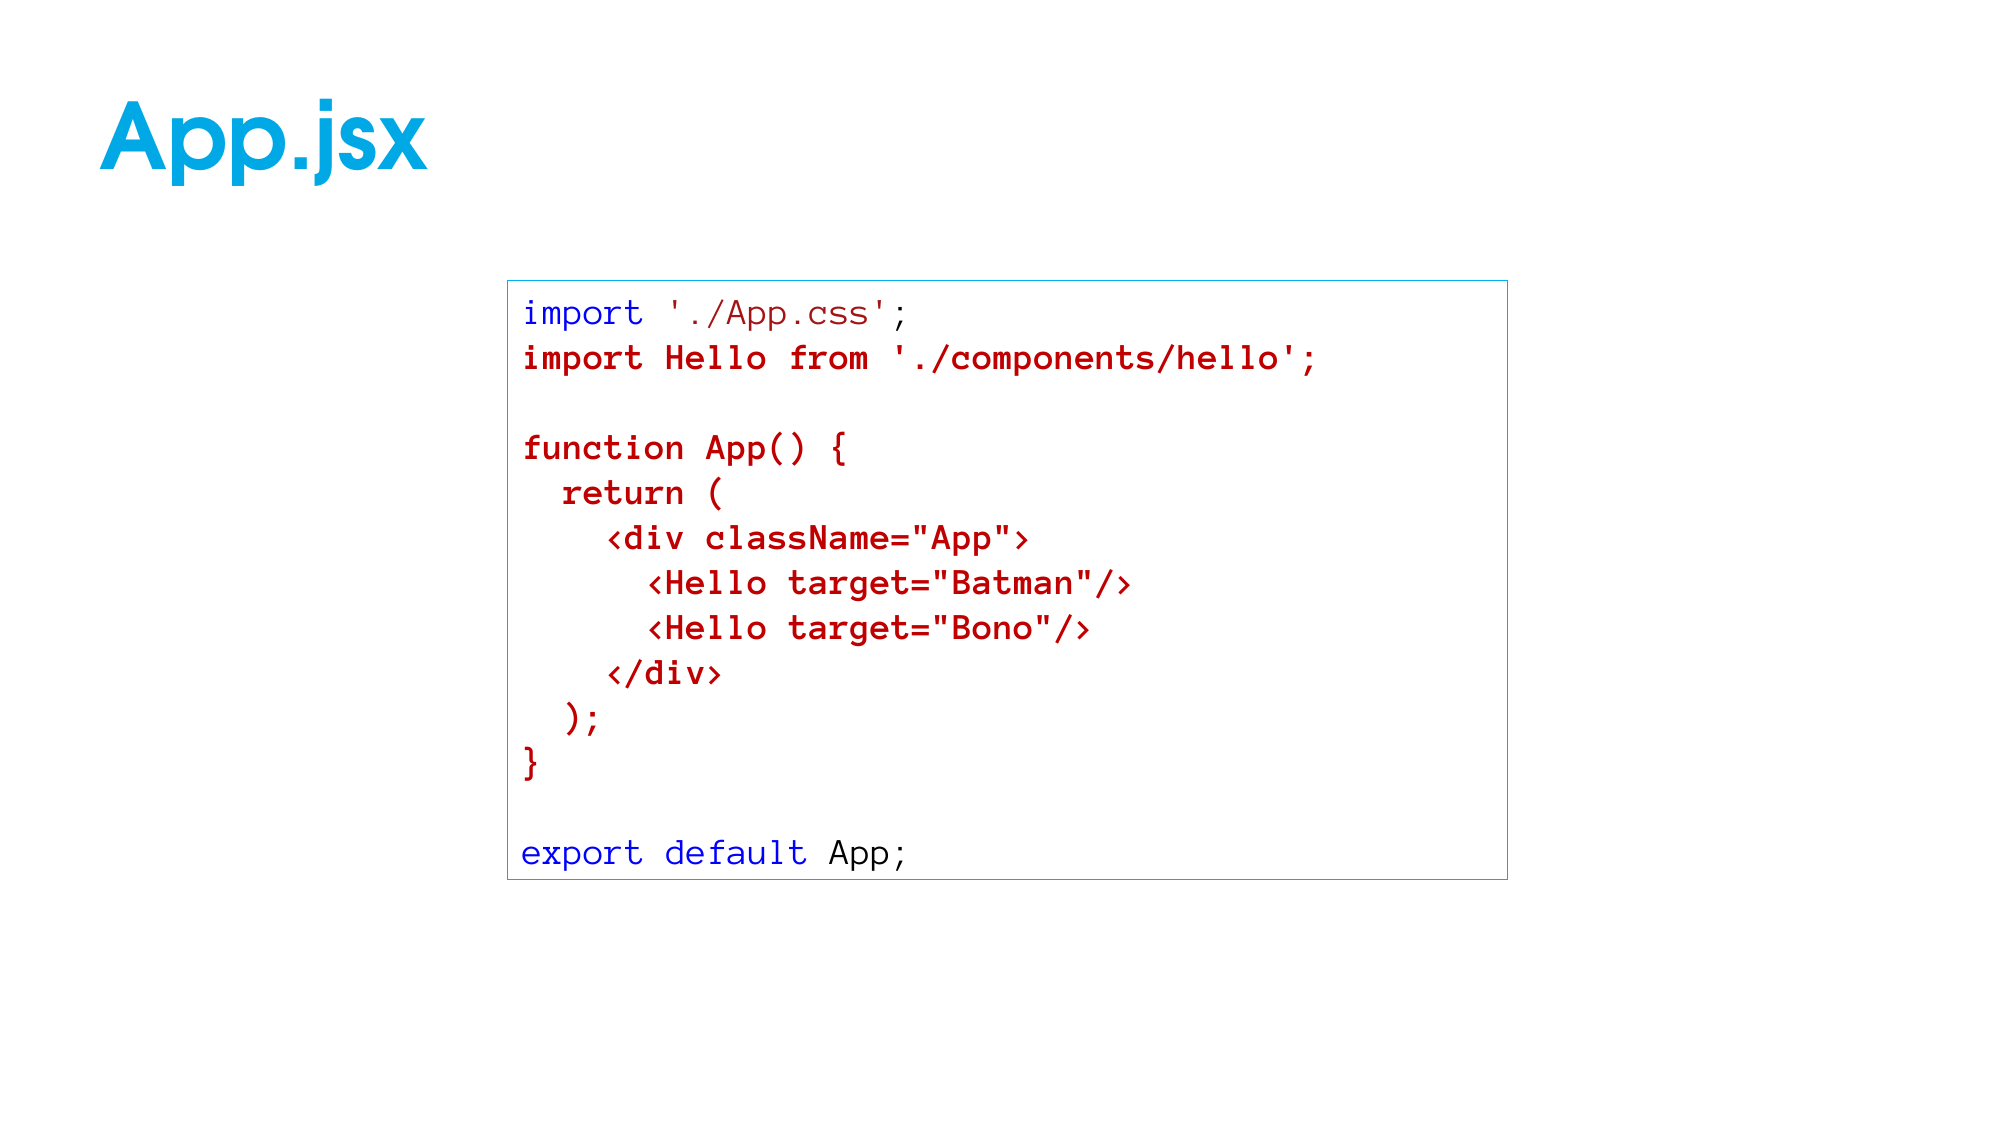

# App.jsx
import './App.css';
import Hello from './components/hello';
function App() {
  return (
    <div className="App">
      <Hello target="Batman"/>
      <Hello target="Bono"/>
    </div>
  );
}
export default App;
35